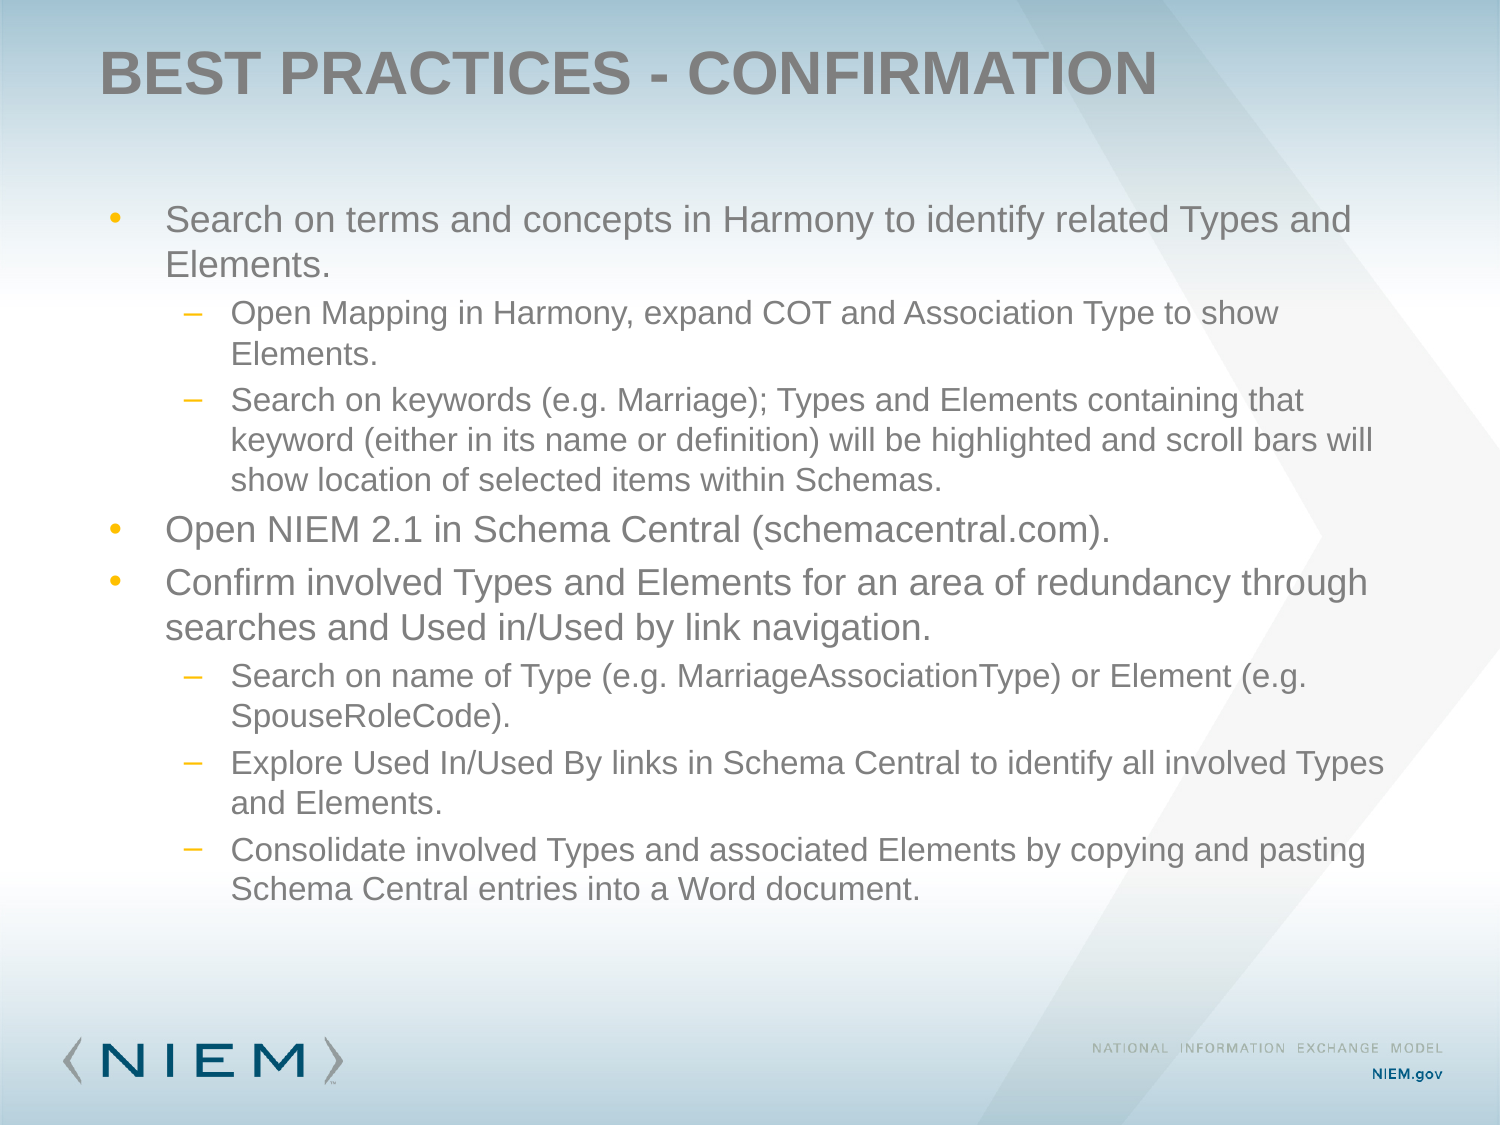

41
# Best Practices - Confirmation
Search on terms and concepts in Harmony to identify related Types and Elements.
Open Mapping in Harmony, expand COT and Association Type to show Elements.
Search on keywords (e.g. Marriage); Types and Elements containing that keyword (either in its name or definition) will be highlighted and scroll bars will show location of selected items within Schemas.
Open NIEM 2.1 in Schema Central (schemacentral.com).
Confirm involved Types and Elements for an area of redundancy through searches and Used in/Used by link navigation.
Search on name of Type (e.g. MarriageAssociationType) or Element (e.g. SpouseRoleCode).
Explore Used In/Used By links in Schema Central to identify all involved Types and Elements.
Consolidate involved Types and associated Elements by copying and pasting Schema Central entries into a Word document.